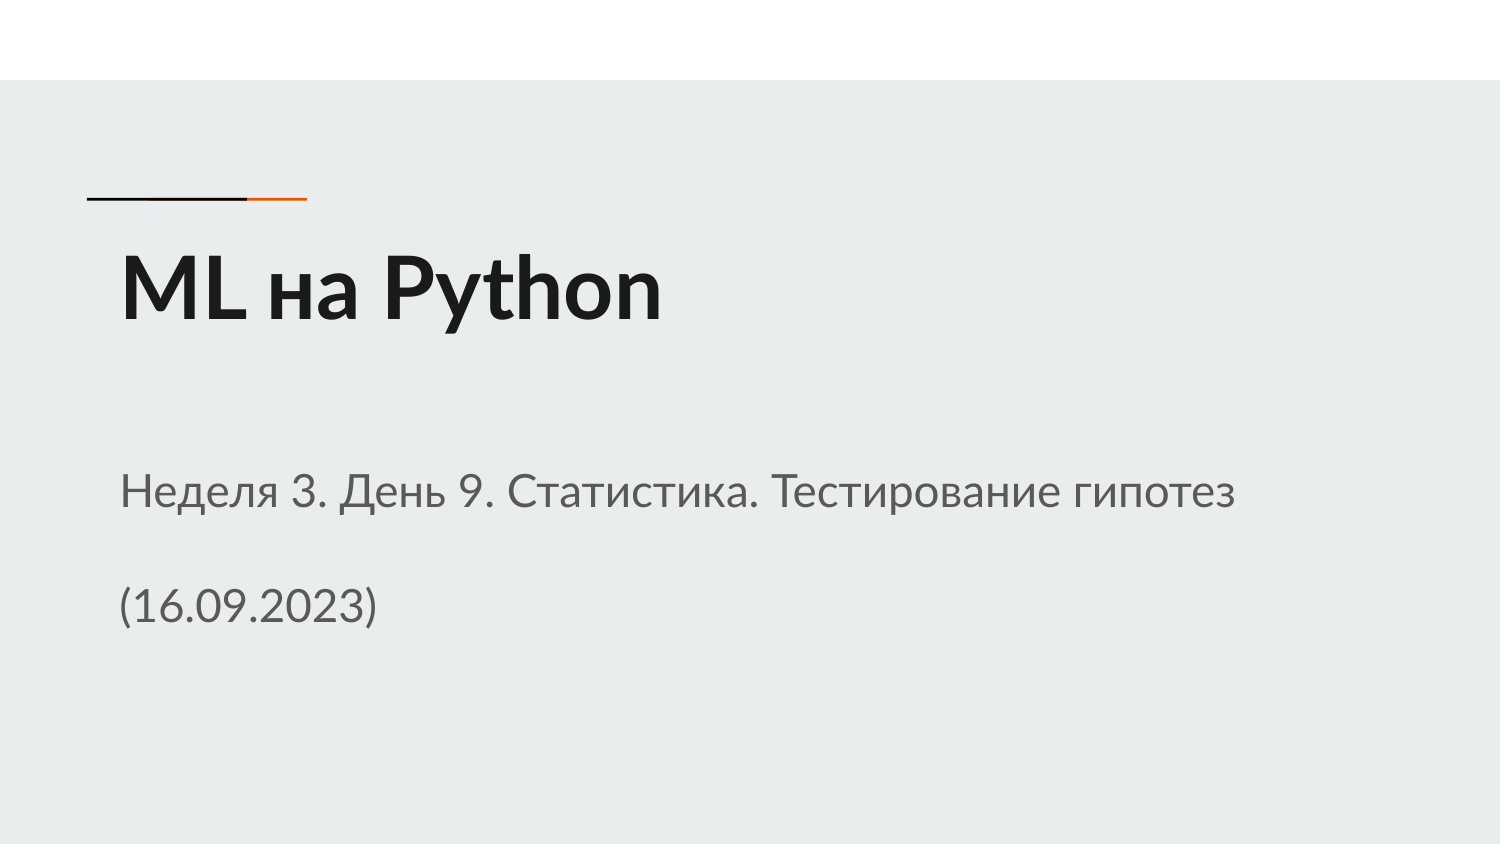

# ML на Python
Неделя 3. День 9. Статистика. Тестирование гипотез

(16.09.2023)